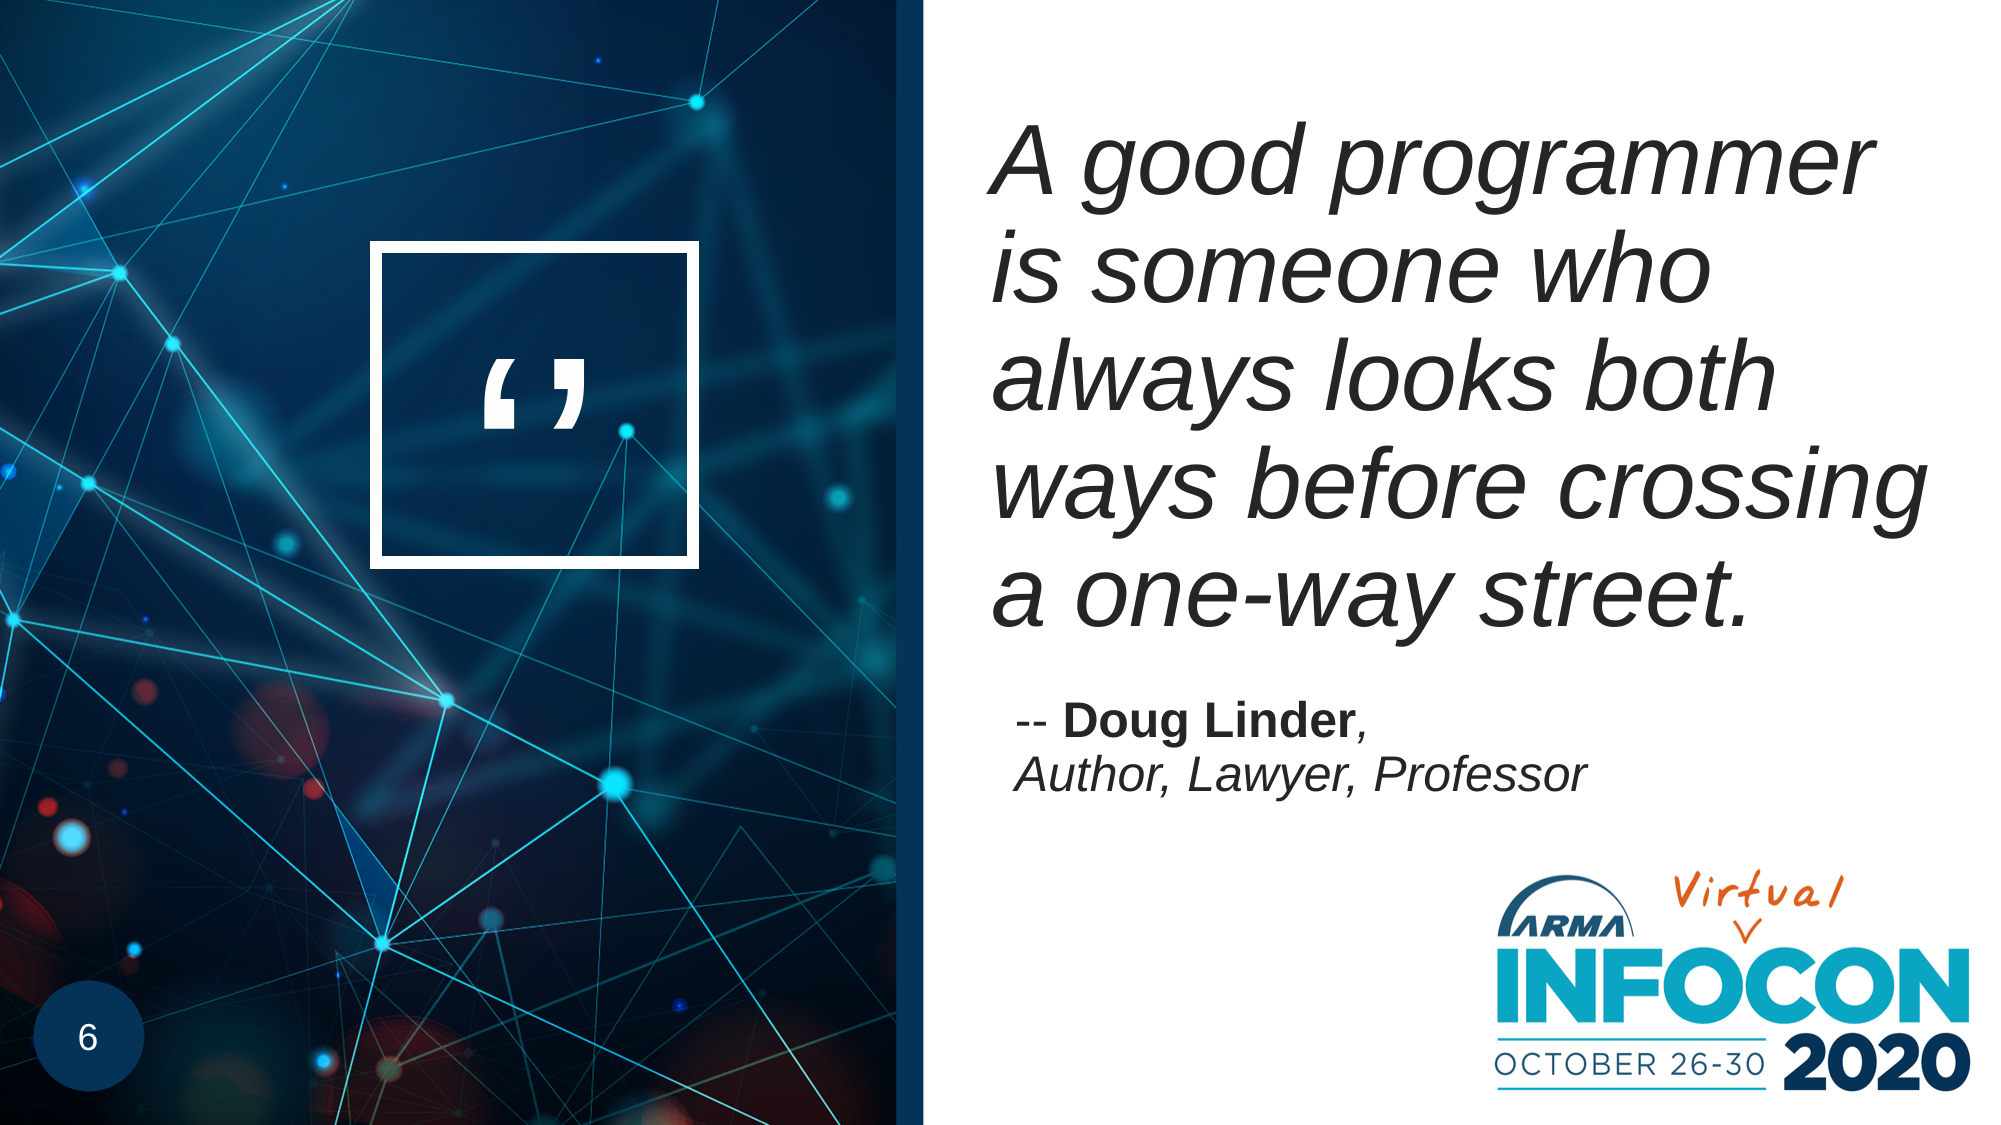

# A good programmer is someone who always looks both ways before crossing a one-way street.
‘’

-- Doug Linder,
Author, Lawyer, Professor